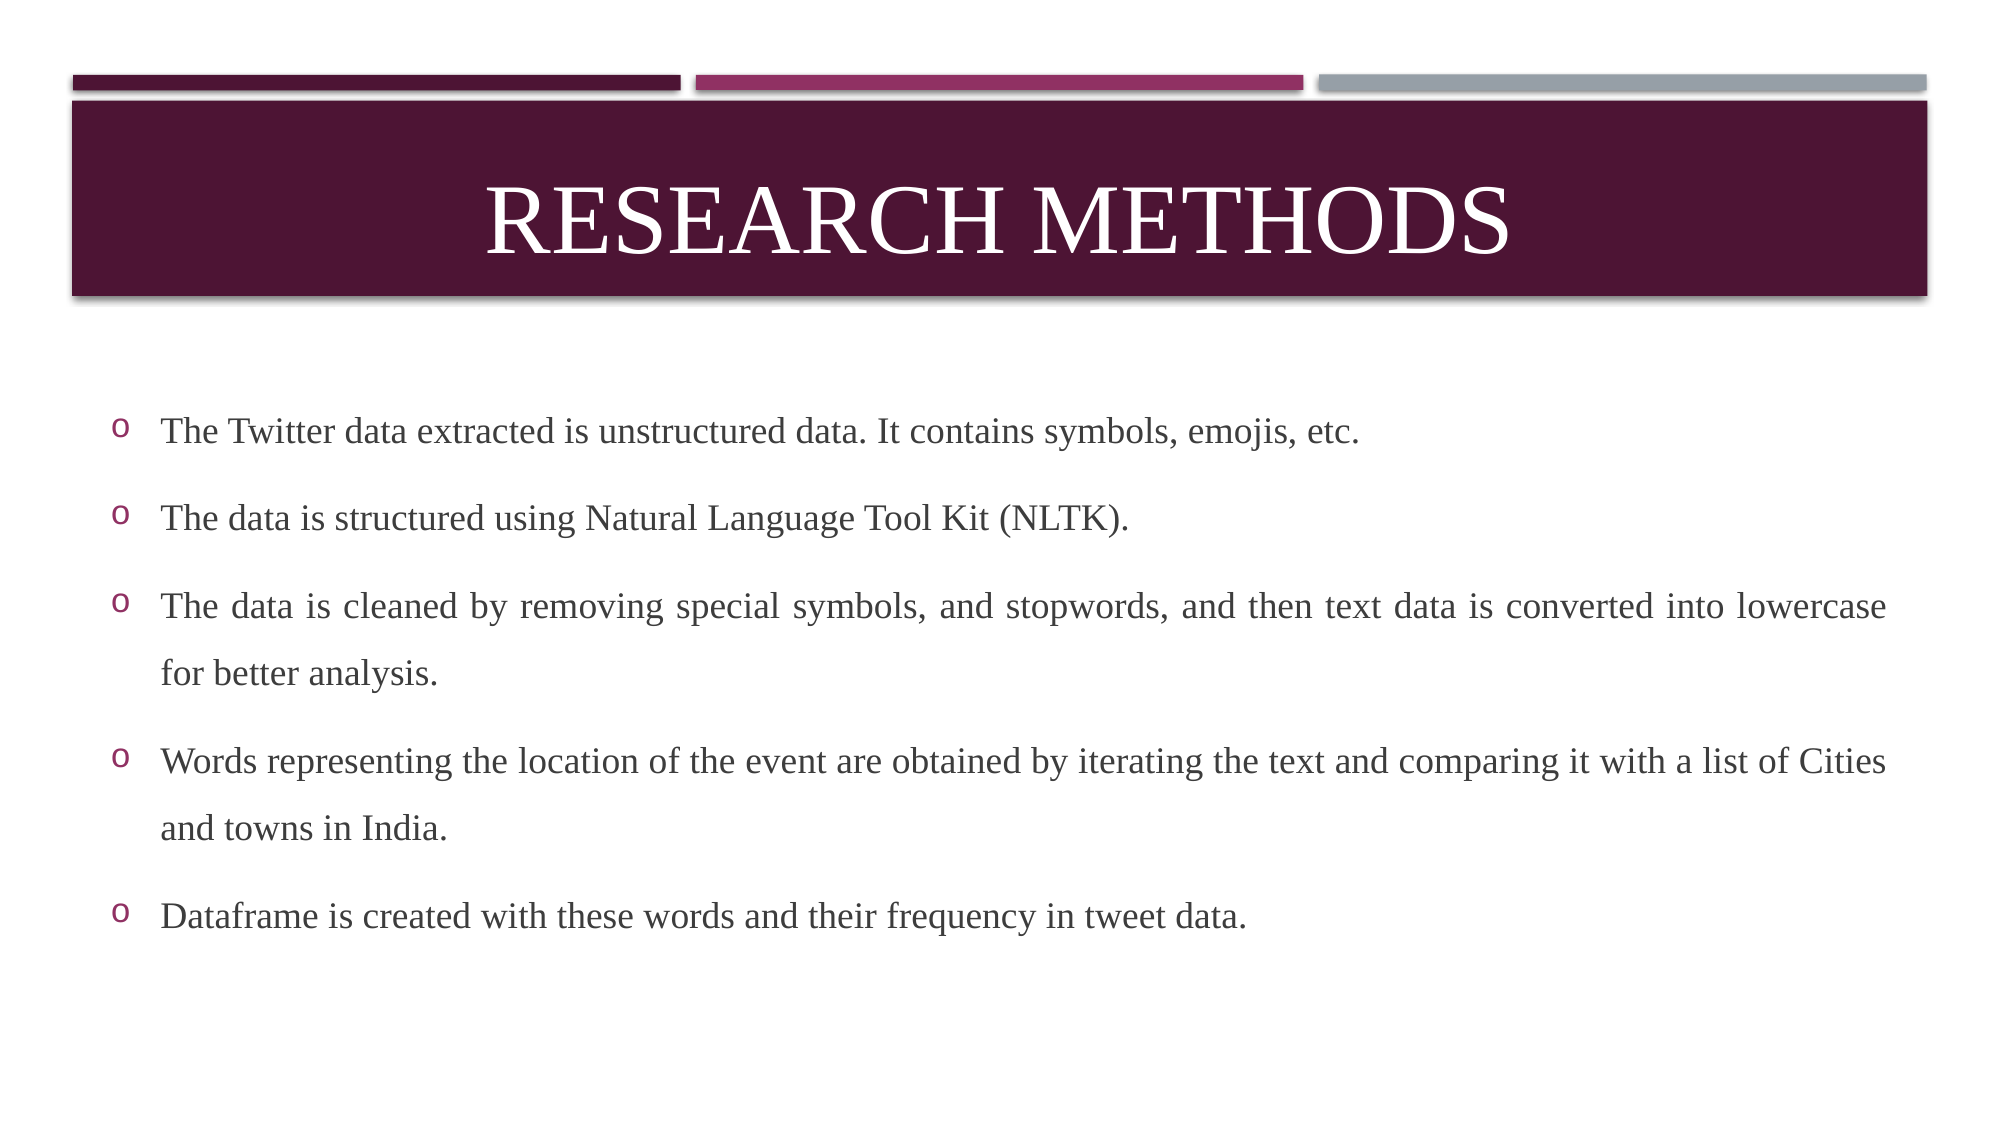

# RESEARCH METHODS
The Twitter data extracted is unstructured data. It contains symbols, emojis, etc.
The data is structured using Natural Language Tool Kit (NLTK).
The data is cleaned by removing special symbols, and stopwords, and then text data is converted into lowercase for better analysis.
Words representing the location of the event are obtained by iterating the text and comparing it with a list of Cities and towns in India.
Dataframe is created with these words and their frequency in tweet data.